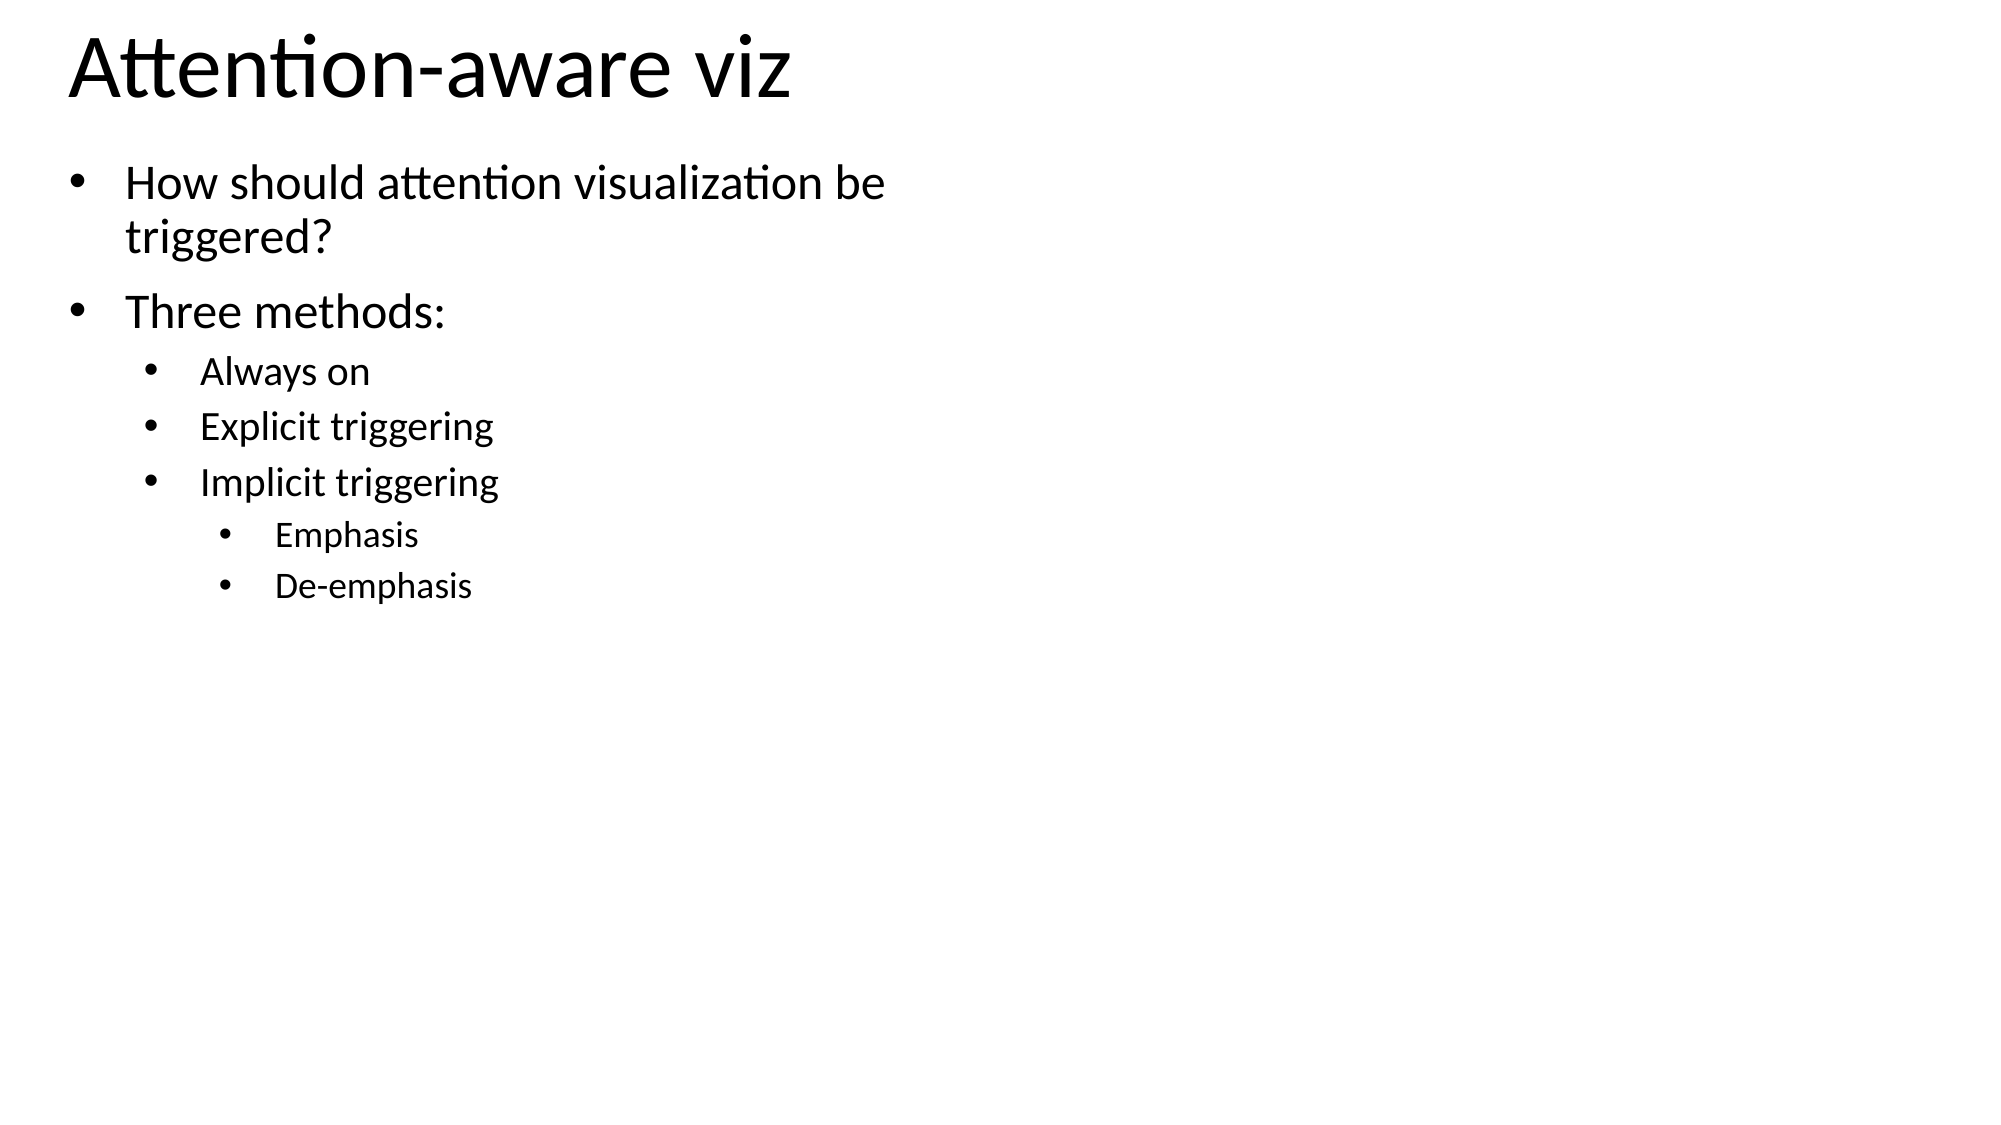

Attention-aware viz
How should attention visualization be triggered?
Three methods:
Always on
Explicit triggering
Implicit triggering
Emphasis
De-emphasis